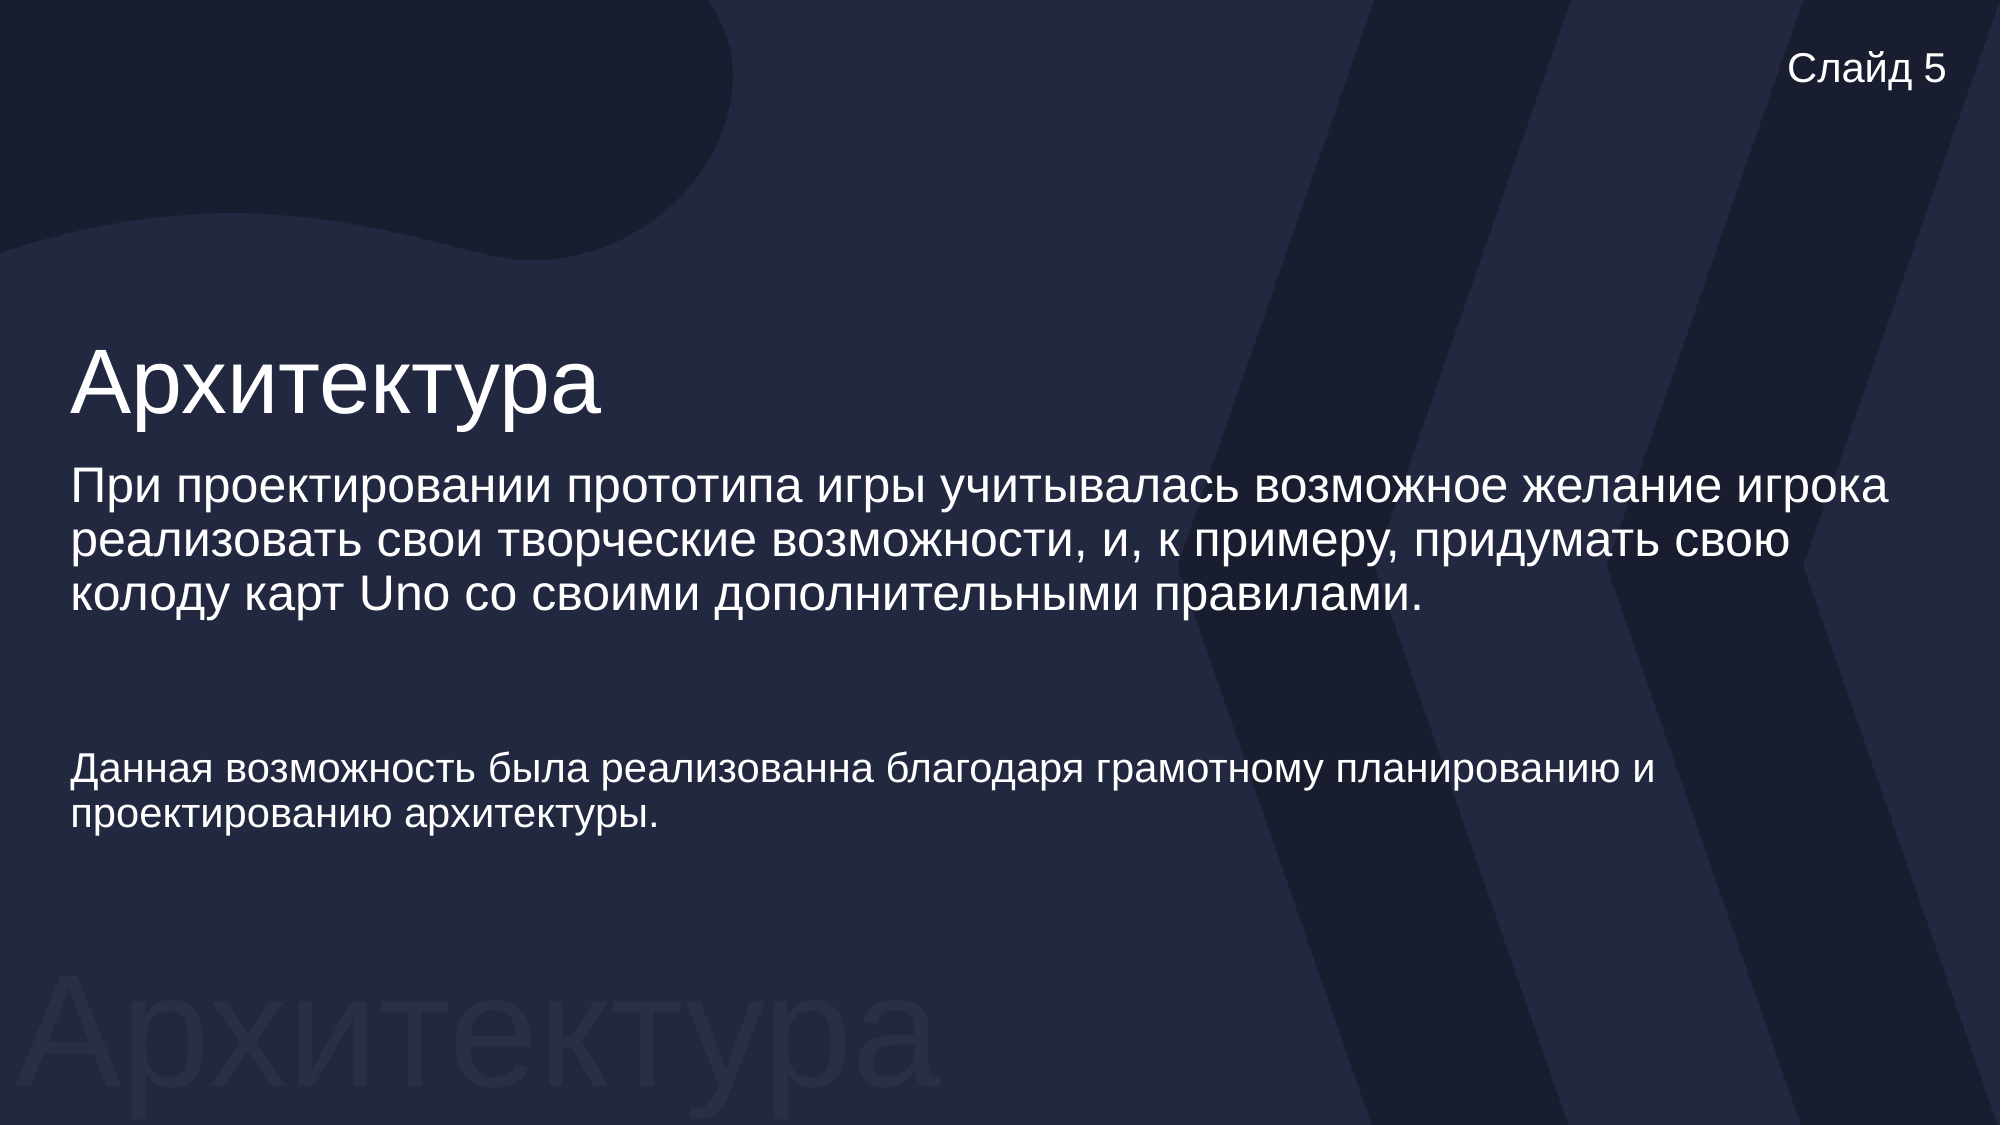

Слайд 5
# Архитектура
При проектировании прототипа игры учитывалась возможное желание игрока реализовать свои творческие возможности, и, к примеру, придумать свою колоду карт Uno со своими дополнительными правилами.
Данная возможность была реализованна благодаря грамотному планированию и проектированию архитектуры.

Архитектура